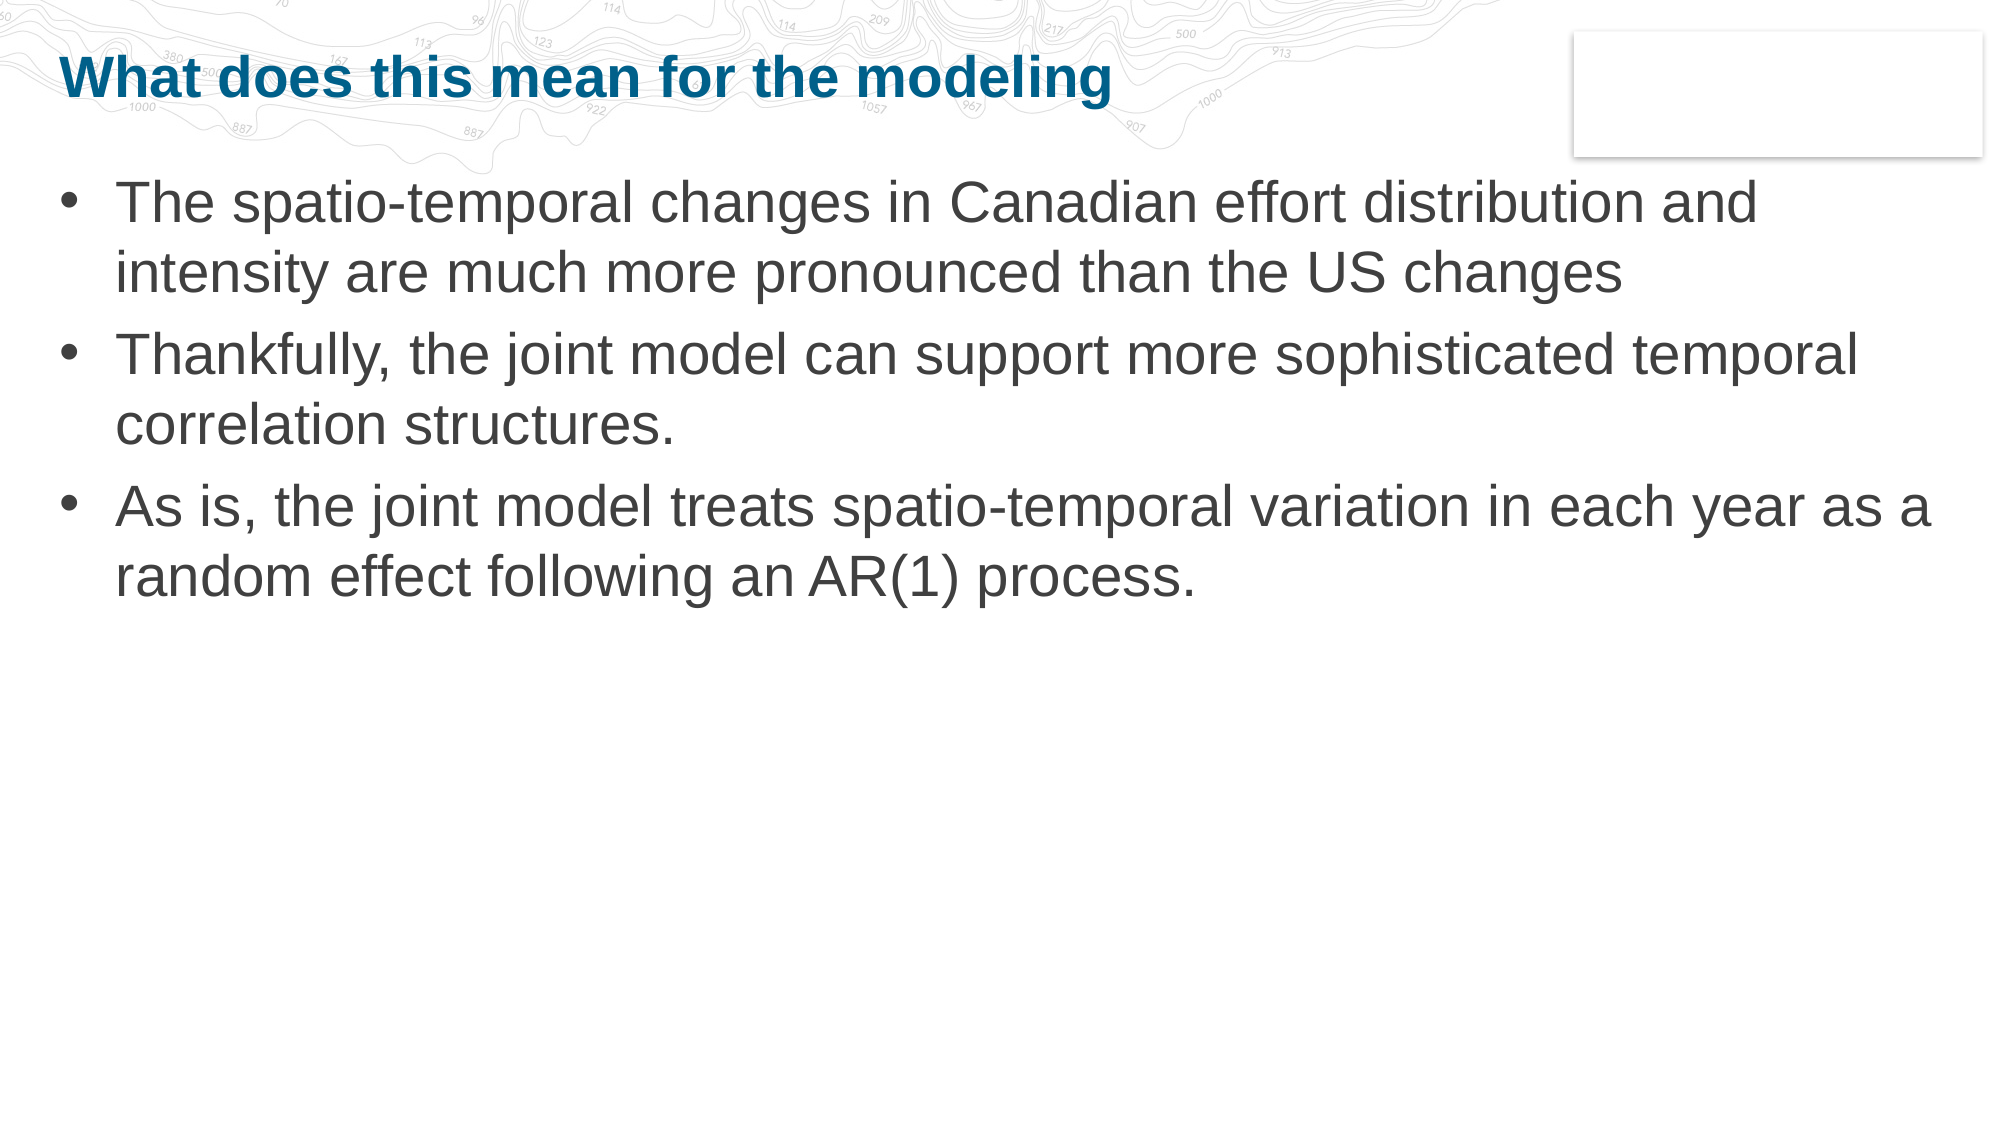

# What does this mean for the modeling

The spatio-temporal changes in Canadian effort distribution and intensity are much more pronounced than the US changes
Thankfully, the joint model can support more sophisticated temporal correlation structures.
As is, the joint model treats spatio-temporal variation in each year as a random effect following an AR(1) process.